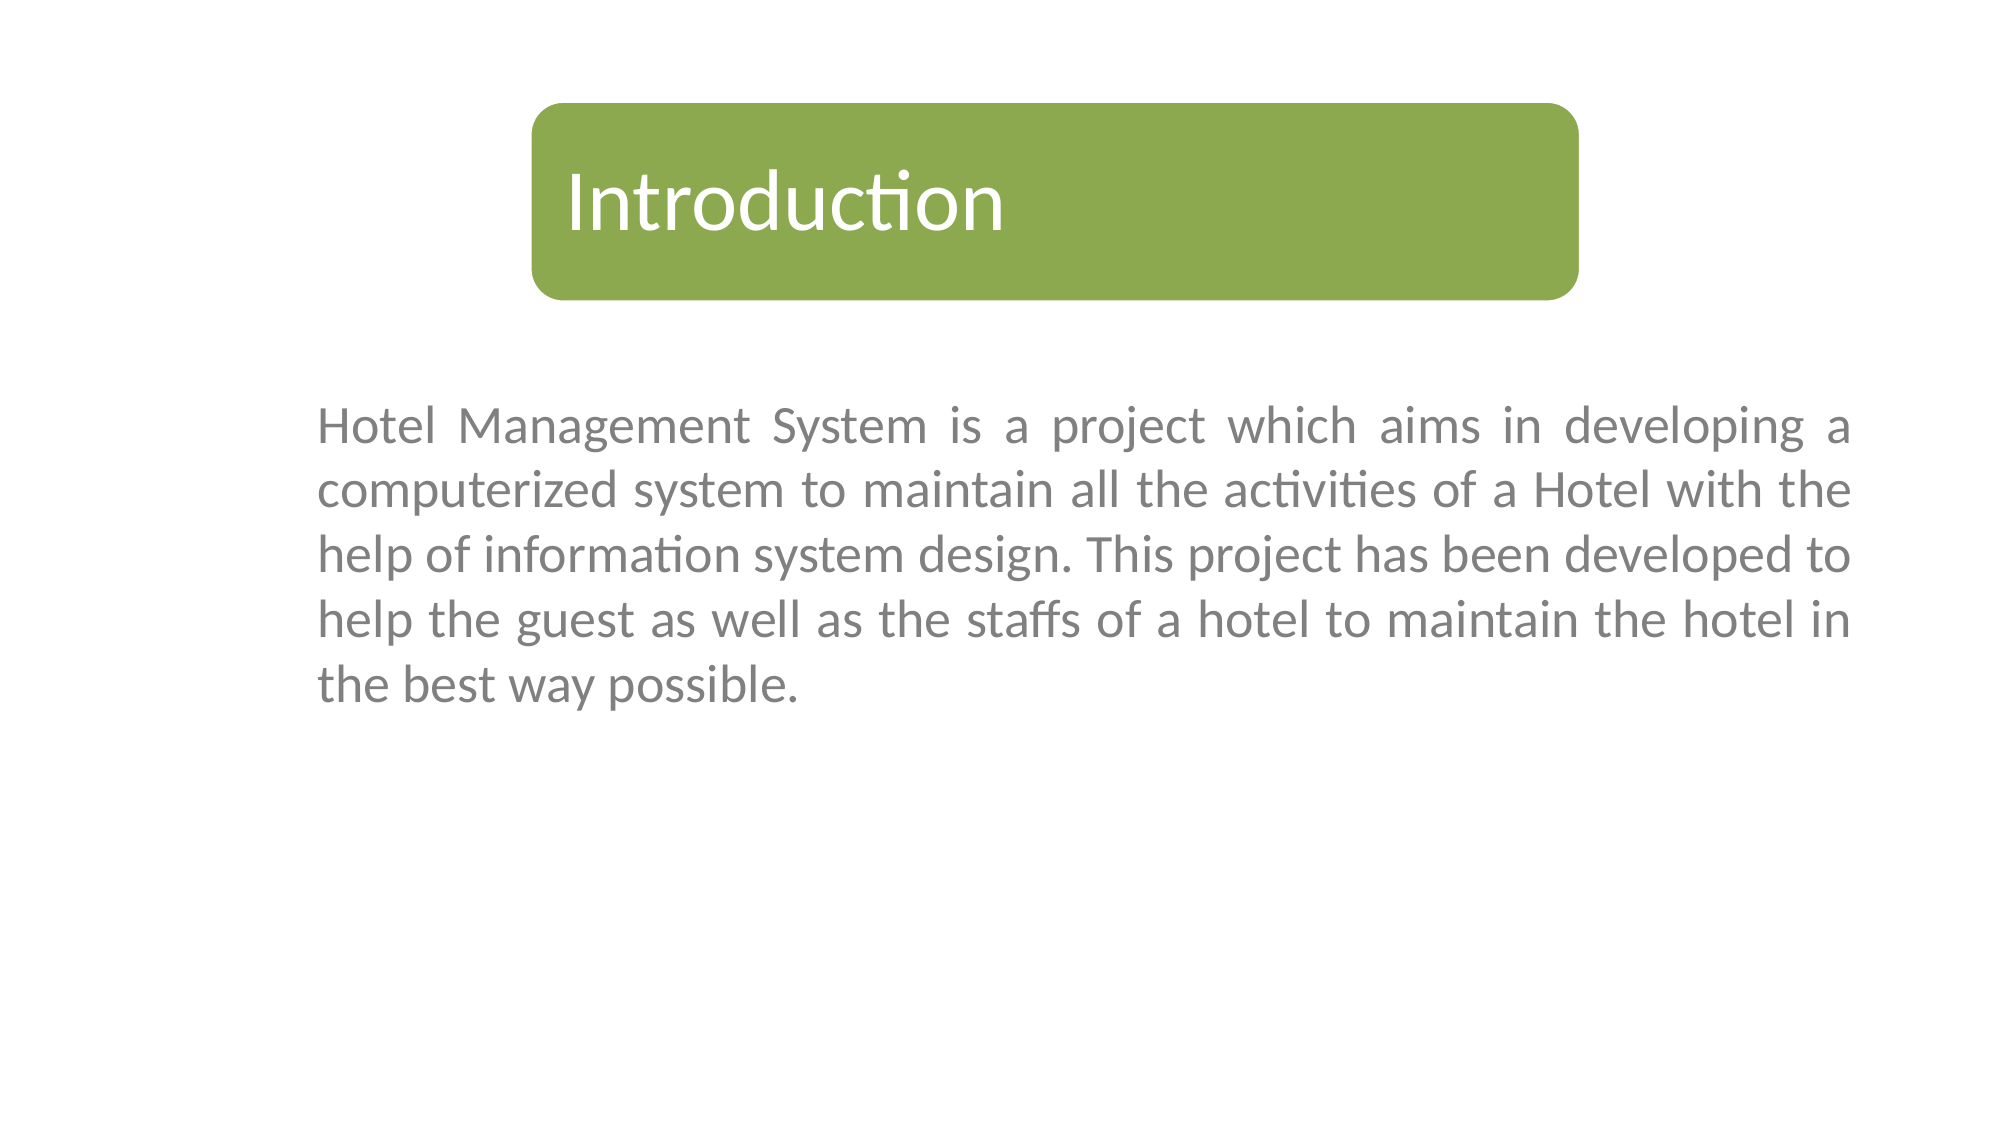

Introduction
Hotel Management System is a project which aims in developing a computerized system to maintain all the activities of a Hotel with the help of information system design. This project has been developed to help the guest as well as the staffs of a hotel to maintain the hotel in the best way possible.